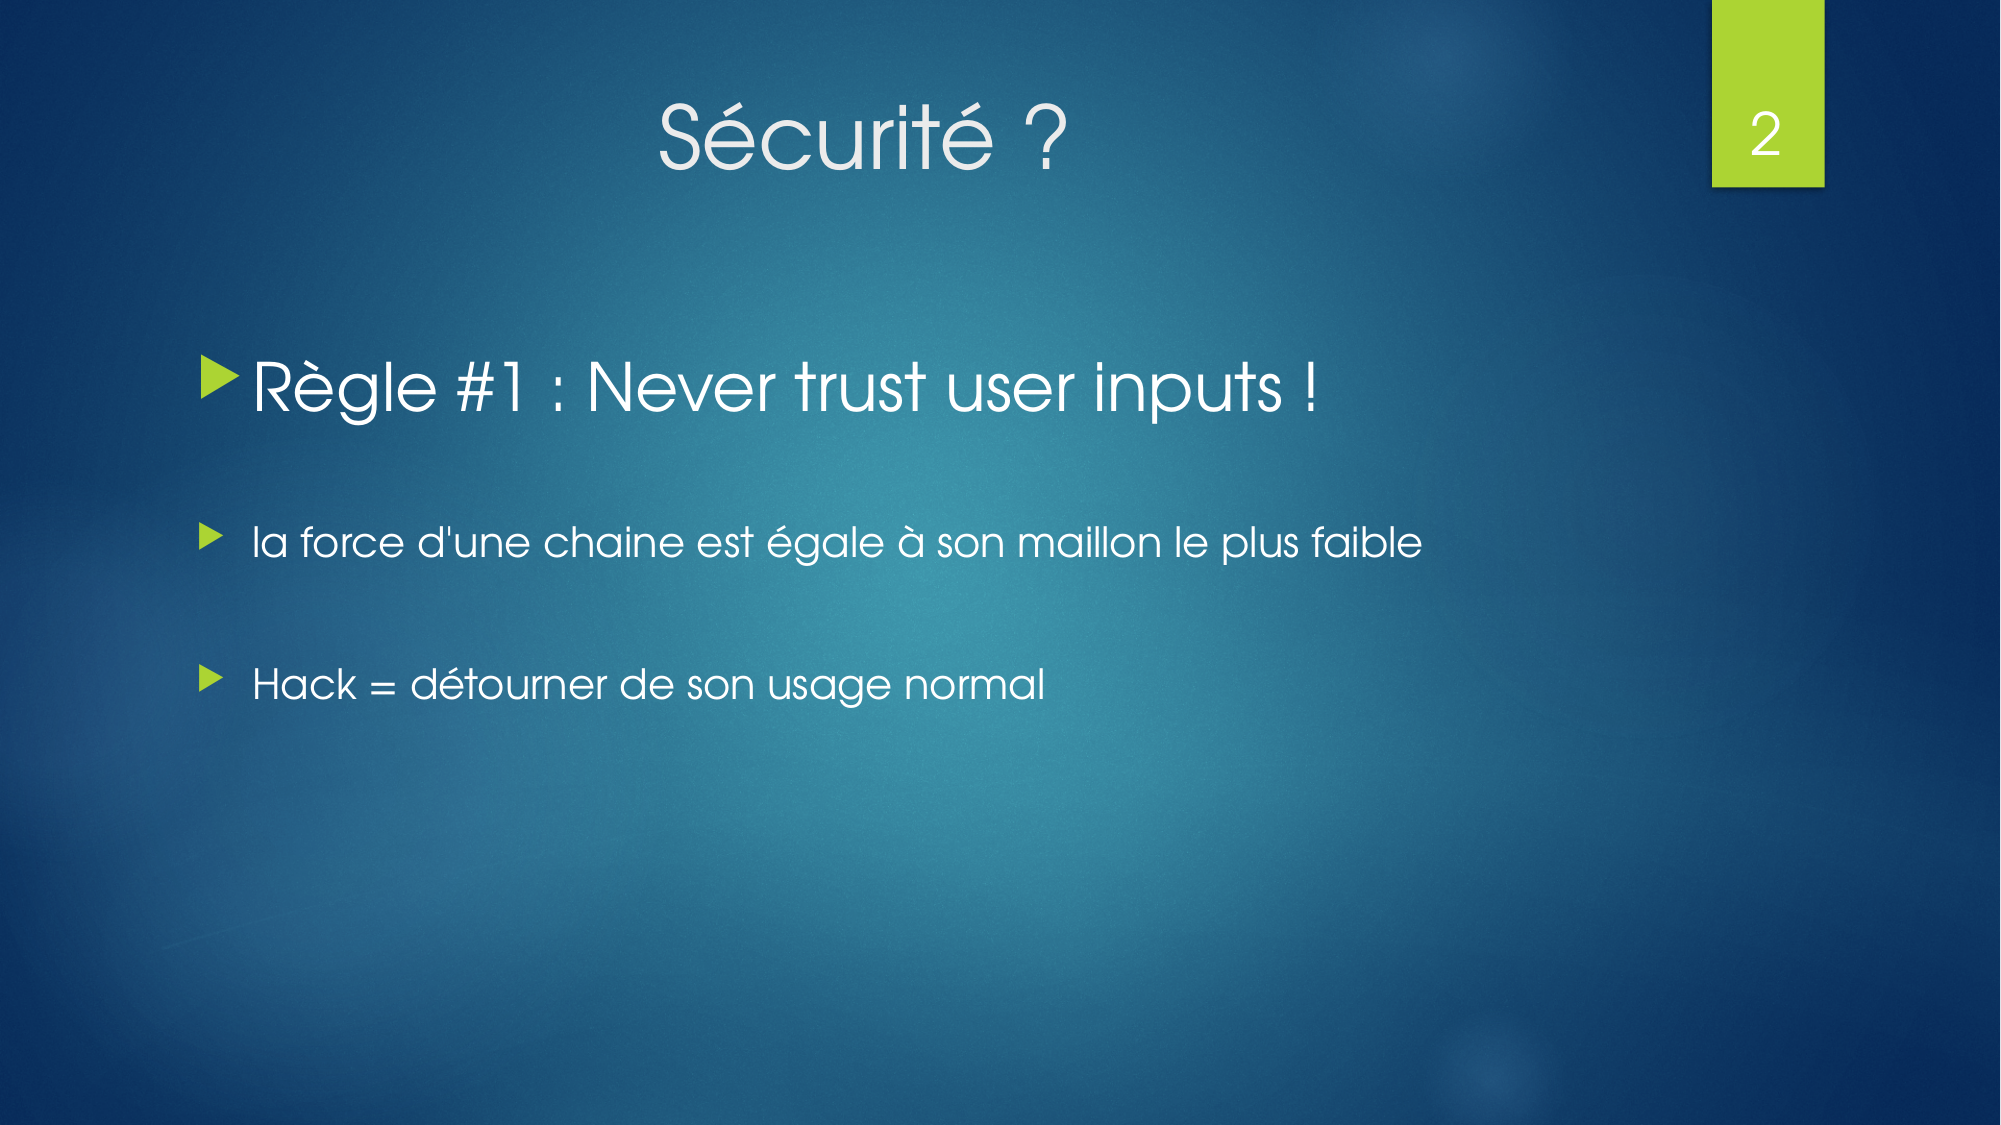

2
# Sécurité ?
Règle #1 : Never trust user inputs !

la force d'une chaine est égale à son maillon le plus faible

Hack = détourner de son usage normal